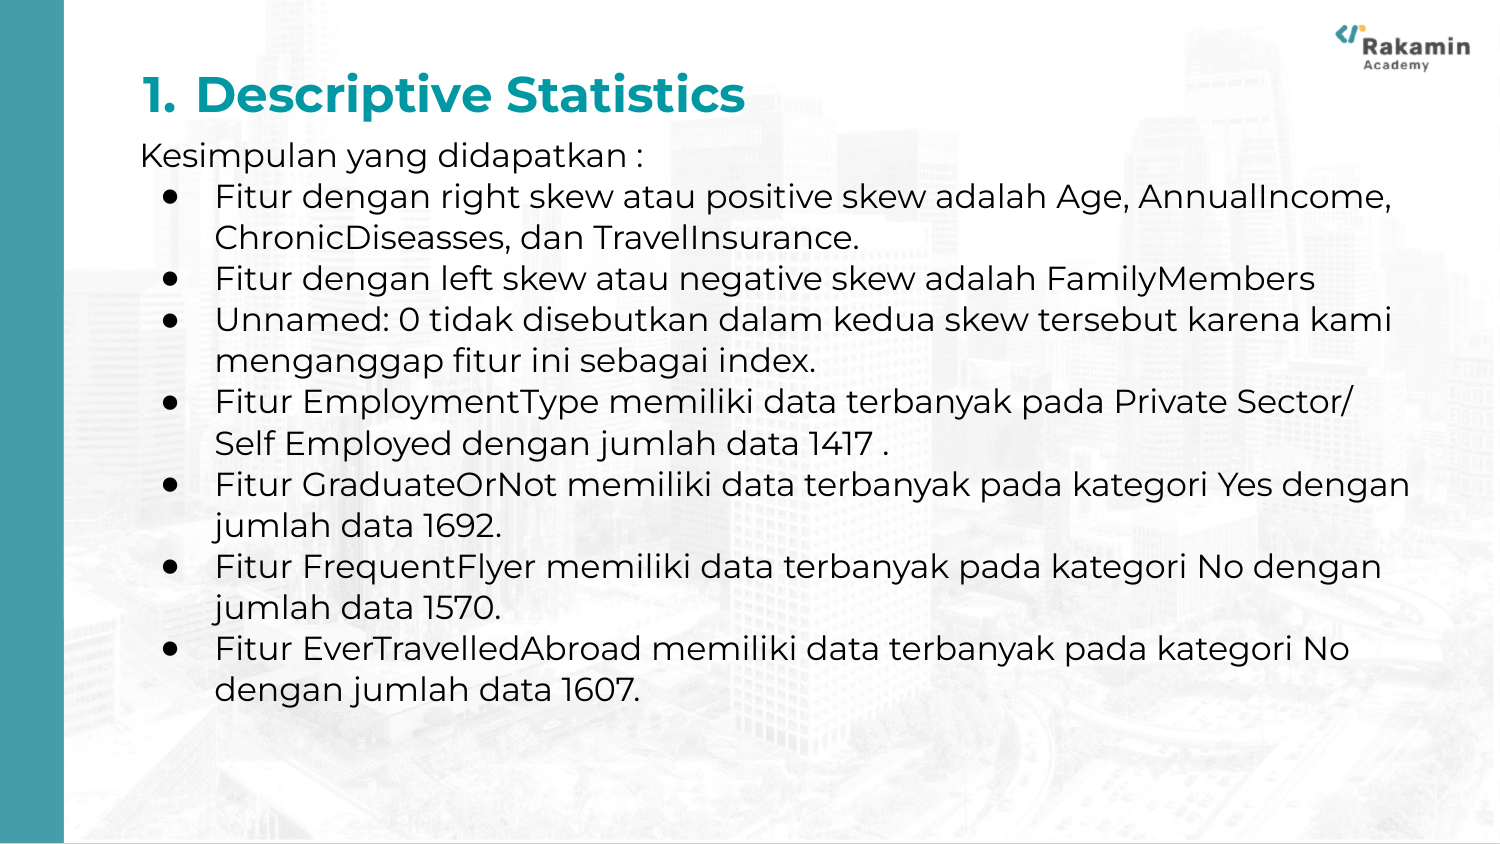

Descriptive Statistics
Kesimpulan yang didapatkan :
Fitur dengan right skew atau positive skew adalah Age, AnnualIncome, ChronicDiseasses, dan TravelInsurance.
Fitur dengan left skew atau negative skew adalah FamilyMembers
Unnamed: 0 tidak disebutkan dalam kedua skew tersebut karena kami menganggap fitur ini sebagai index.
Fitur EmploymentType memiliki data terbanyak pada Private Sector/ Self Employed dengan jumlah data 1417 .
Fitur GraduateOrNot memiliki data terbanyak pada kategori Yes dengan jumlah data 1692.
Fitur FrequentFlyer memiliki data terbanyak pada kategori No dengan jumlah data 1570.
Fitur EverTravelledAbroad memiliki data terbanyak pada kategori No dengan jumlah data 1607.